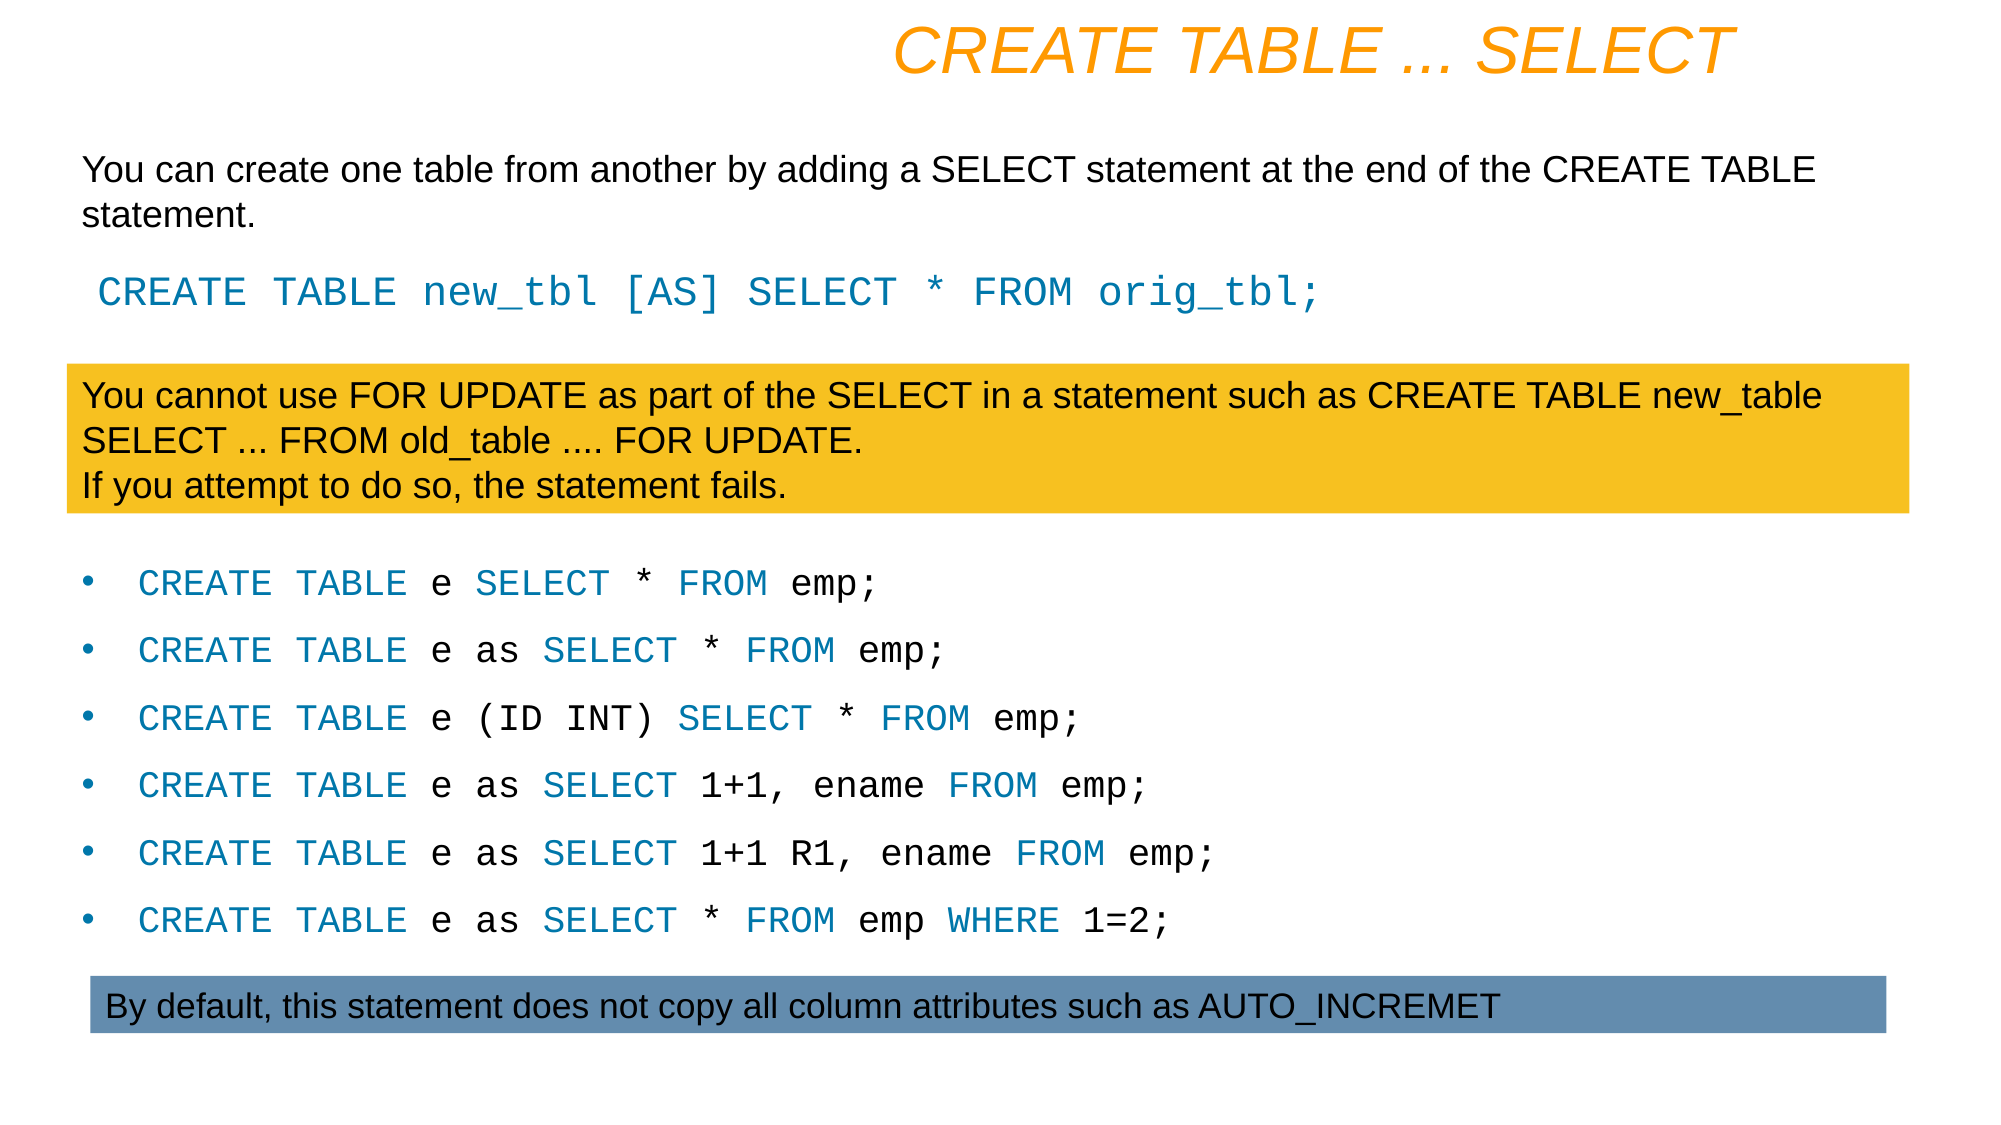

CREATE TABLE ... SELECT
You can create one table from another by adding a SELECT statement at the end of the CREATE TABLE statement.
CREATE TABLE new_tbl [AS] SELECT * FROM orig_tbl;
You cannot use FOR UPDATE as part of the SELECT in a statement such as CREATE TABLE new_table SELECT ... FROM old_table .... FOR UPDATE.
If you attempt to do so, the statement fails.
CREATE TABLE e SELECT * FROM emp;
CREATE TABLE e as SELECT * FROM emp;
CREATE TABLE e (ID INT) SELECT * FROM emp;
CREATE TABLE e as SELECT 1+1, ename FROM emp;
CREATE TABLE e as SELECT 1+1 R1, ename FROM emp;
CREATE TABLE e as SELECT * FROM emp WHERE 1=2;
By default, this statement does not copy all column attributes such as AUTO_INCREMET